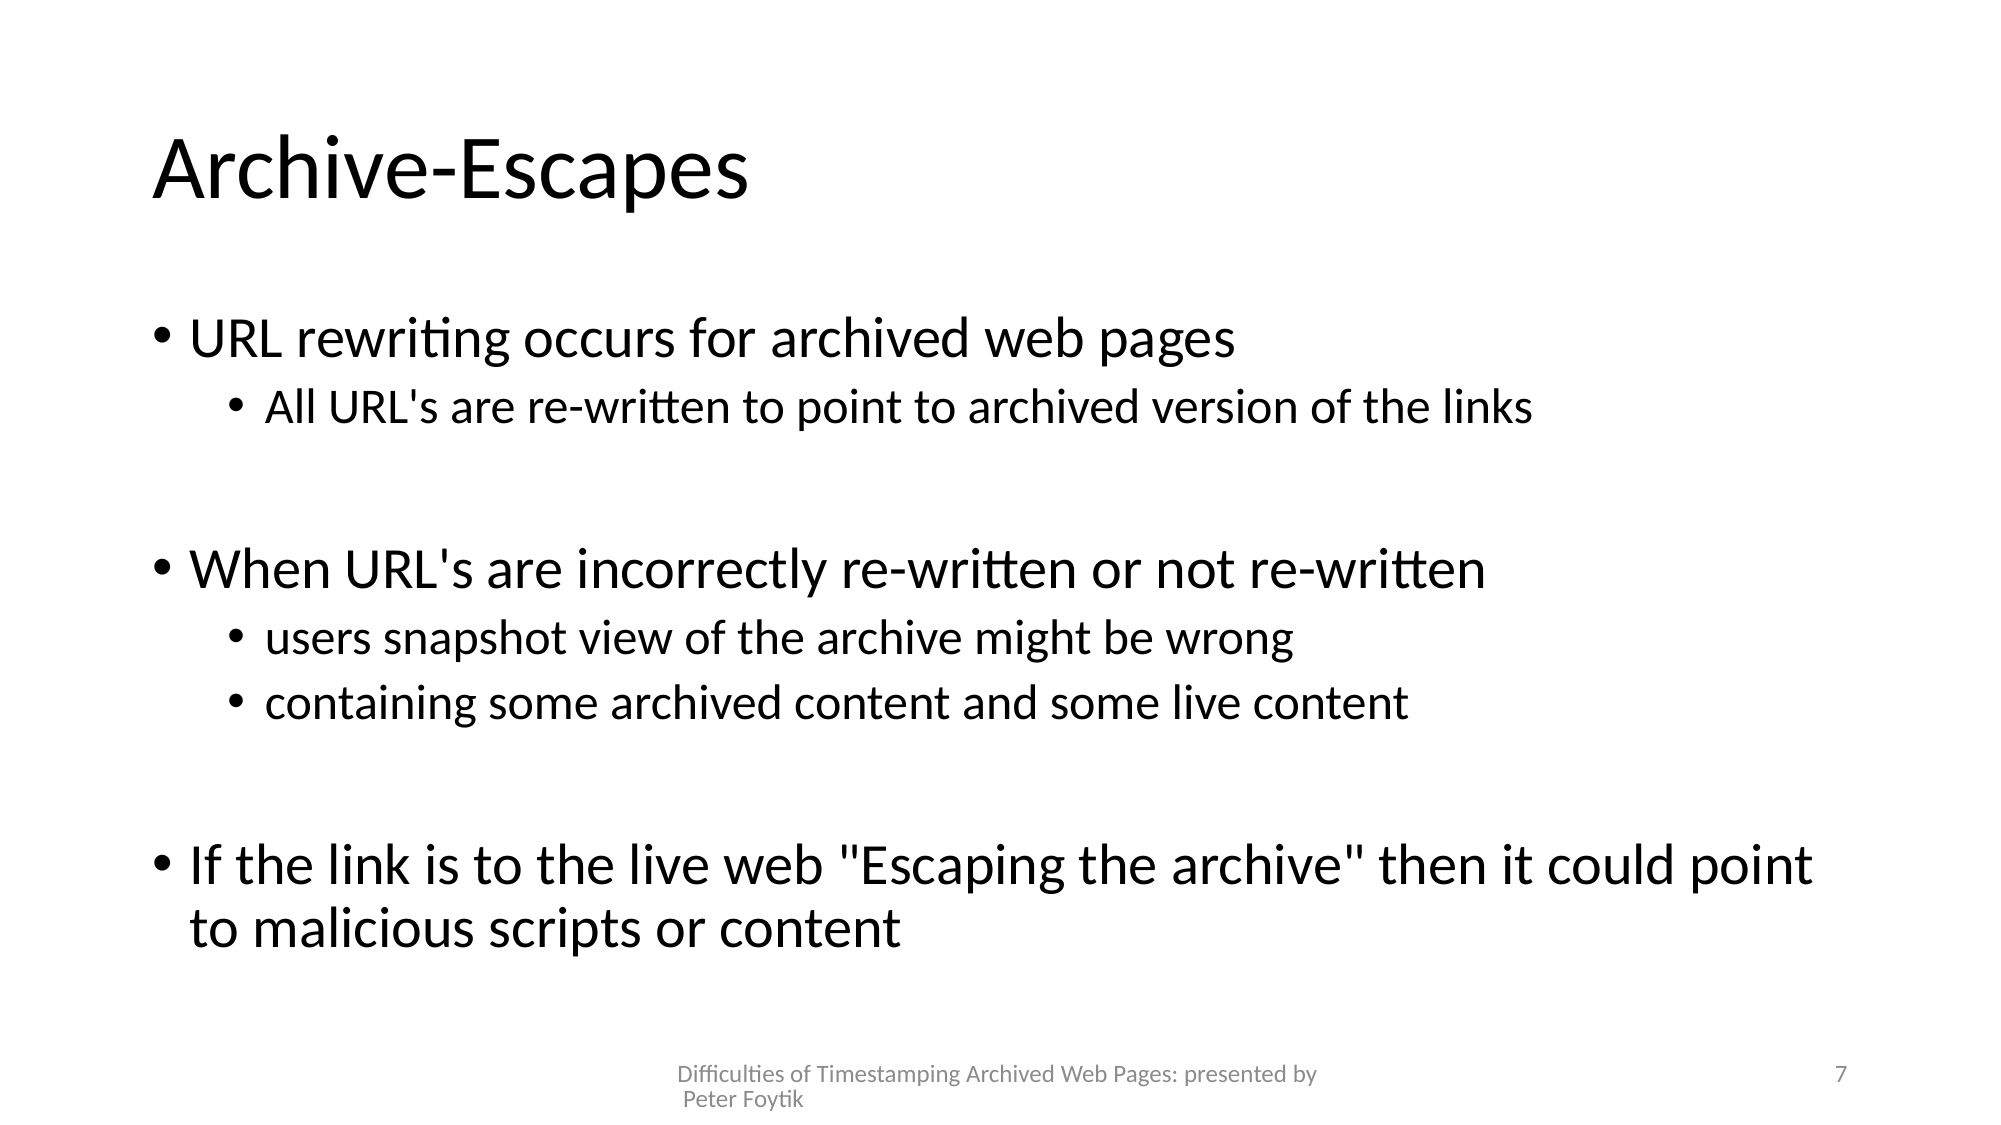

# Archive-Escapes
URL rewriting occurs for archived web pages
All URL's are re-written to point to archived version of the links

When URL's are incorrectly re-written or not re-written
users snapshot view of the archive might be wrong
containing some archived content and some live content

If the link is to the live web "Escaping the archive" then it could point to malicious scripts or content
Difficulties of Timestamping Archived Web Pages: presented by Peter Foytik
7